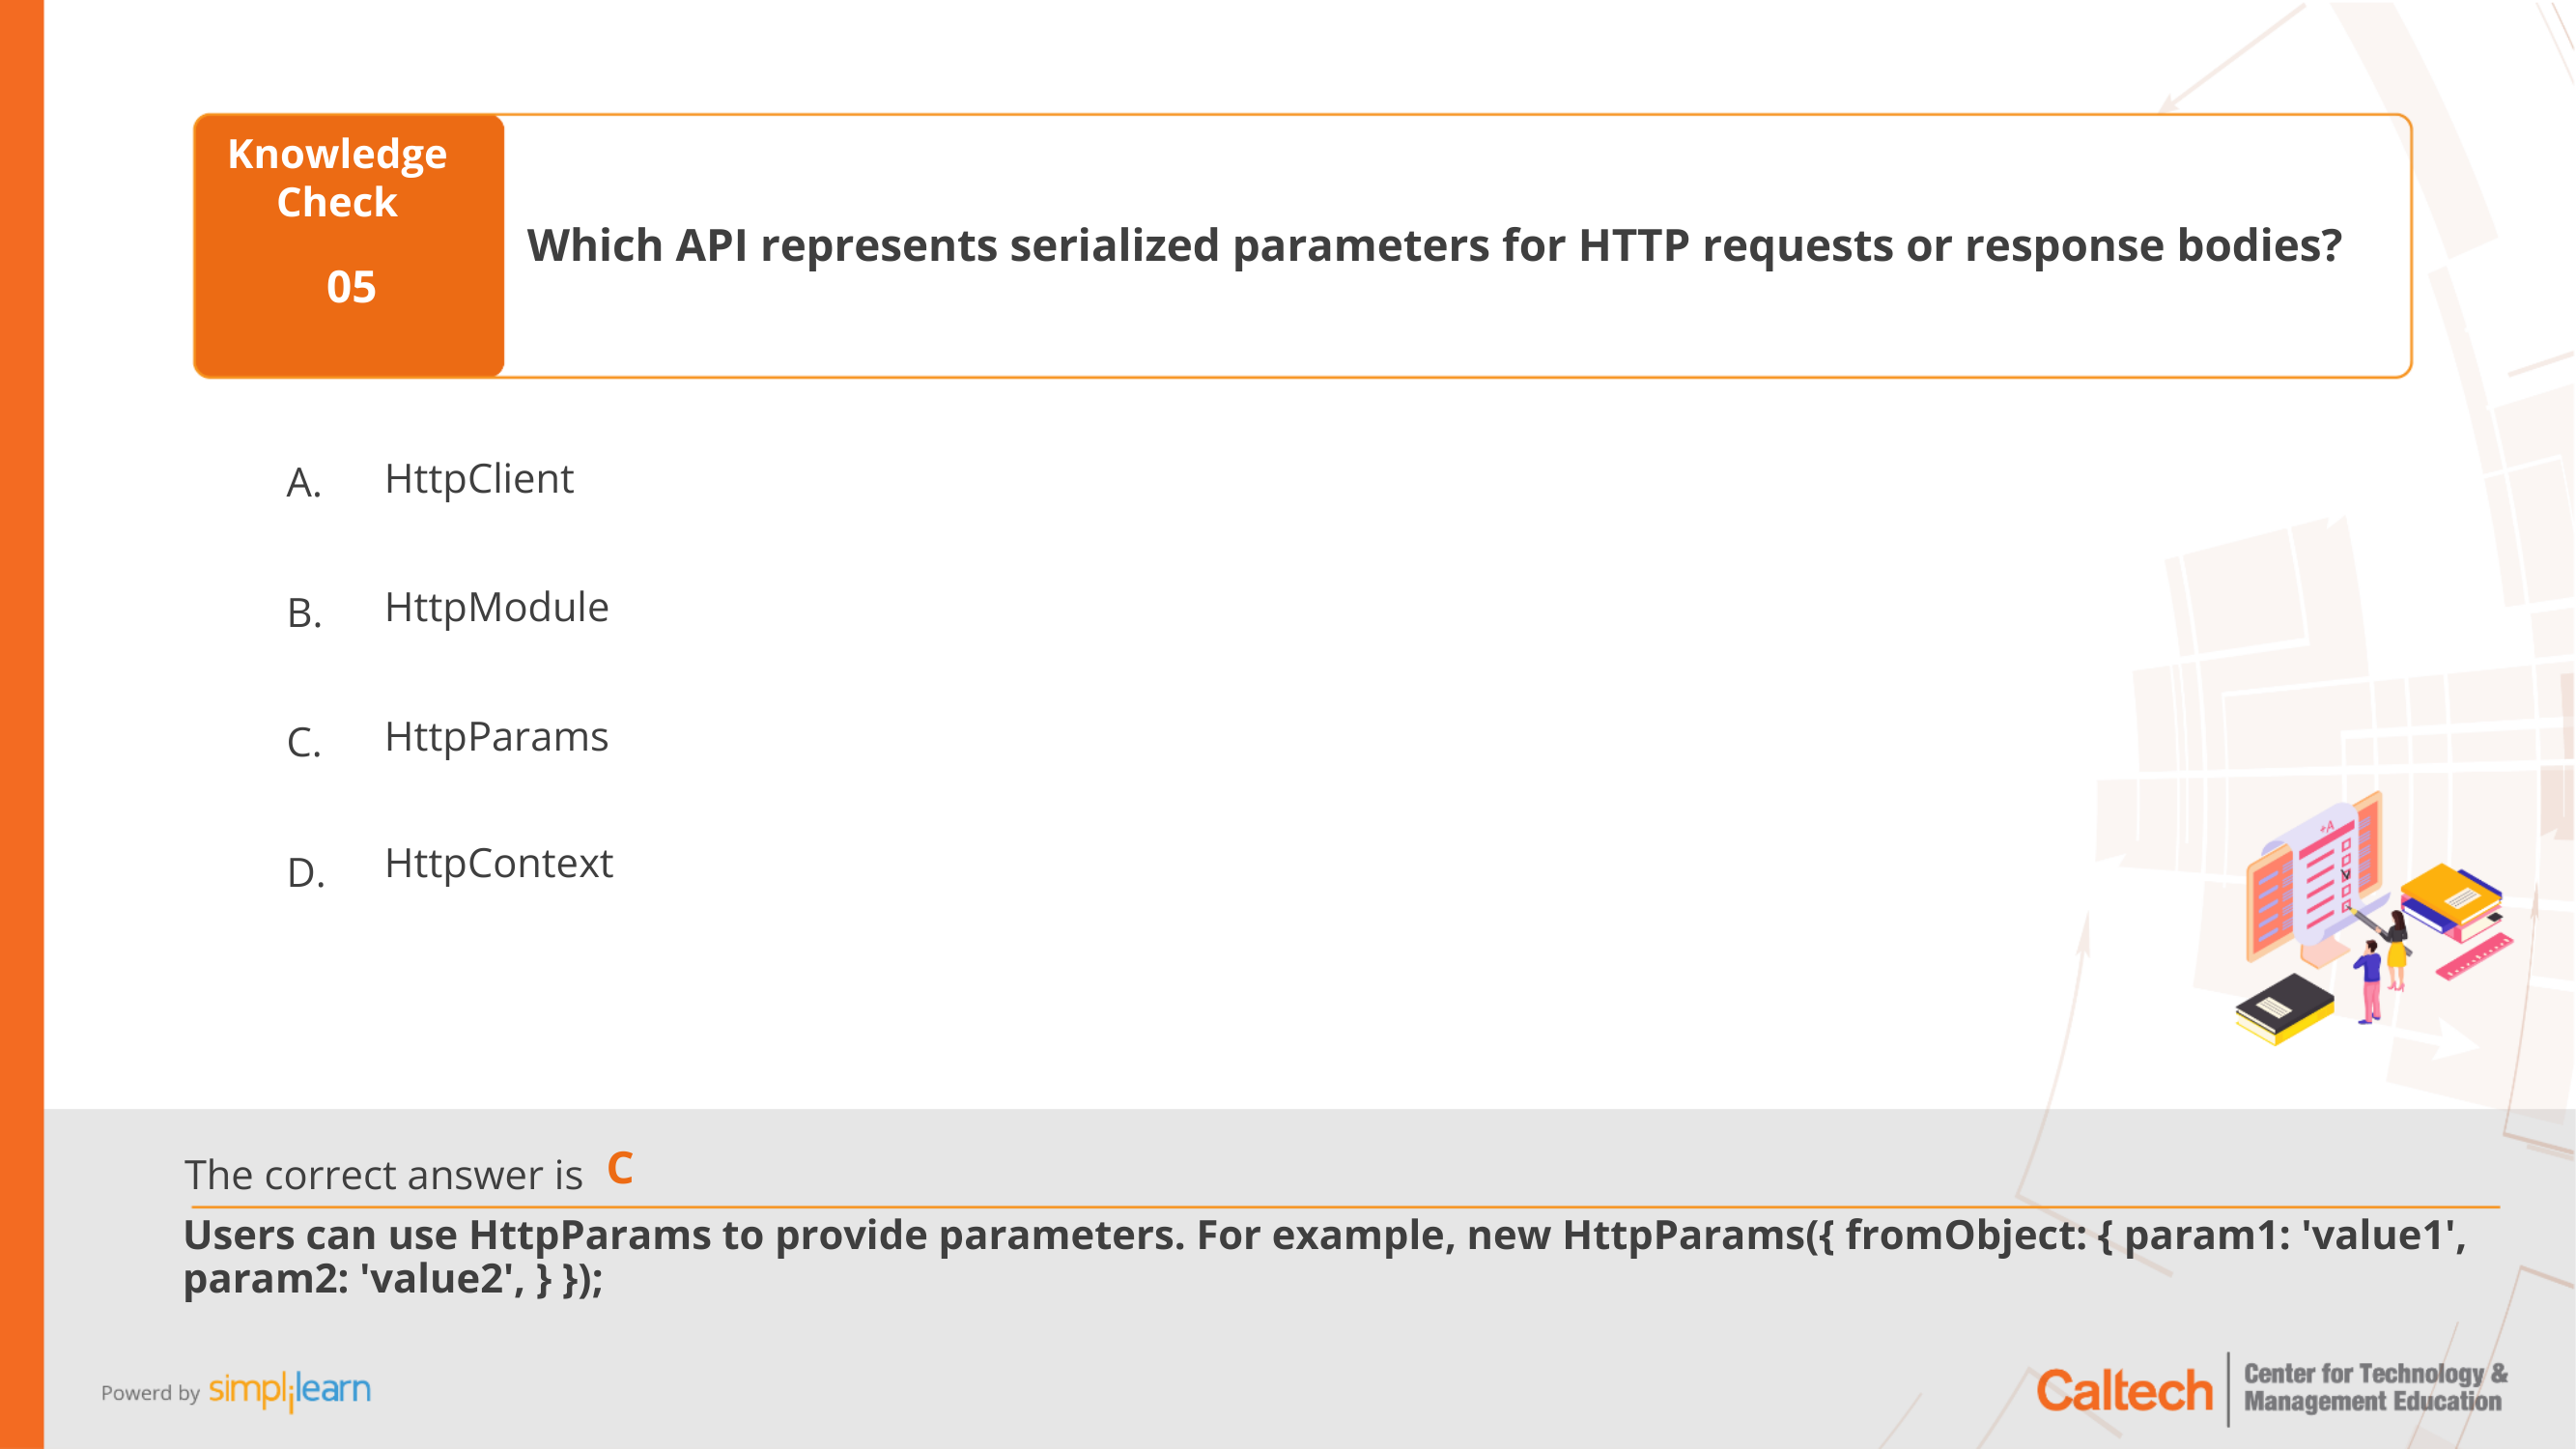

Which API represents serialized parameters for HTTP requests or response bodies?
05
HttpClient
HttpModule
HttpParams
HttpContext
C
Users can use HttpParams to provide parameters. For example, new HttpParams({ fromObject: { param1: 'value1', param2: 'value2', } });